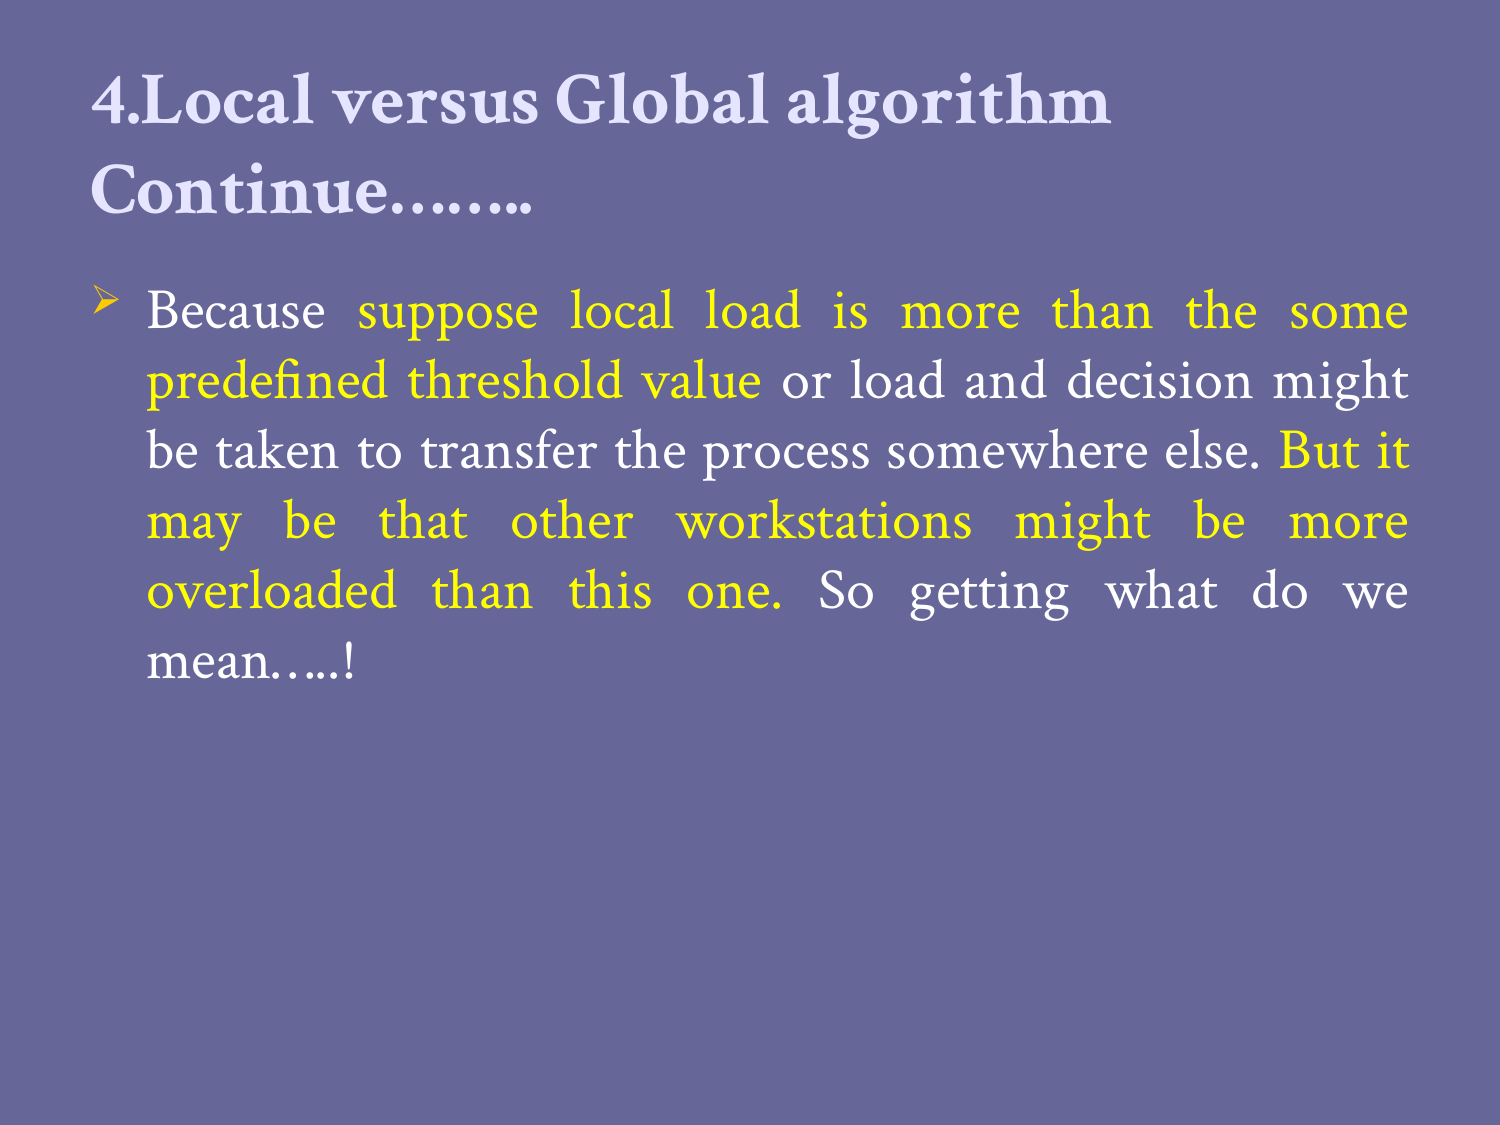

# 4.Local versus Global algorithm Continue……..
Because suppose local load is more than the some predefined threshold value or load and decision might be taken to transfer the process somewhere else. But it may be that other workstations might be more overloaded than this one. So getting what do we mean…..!